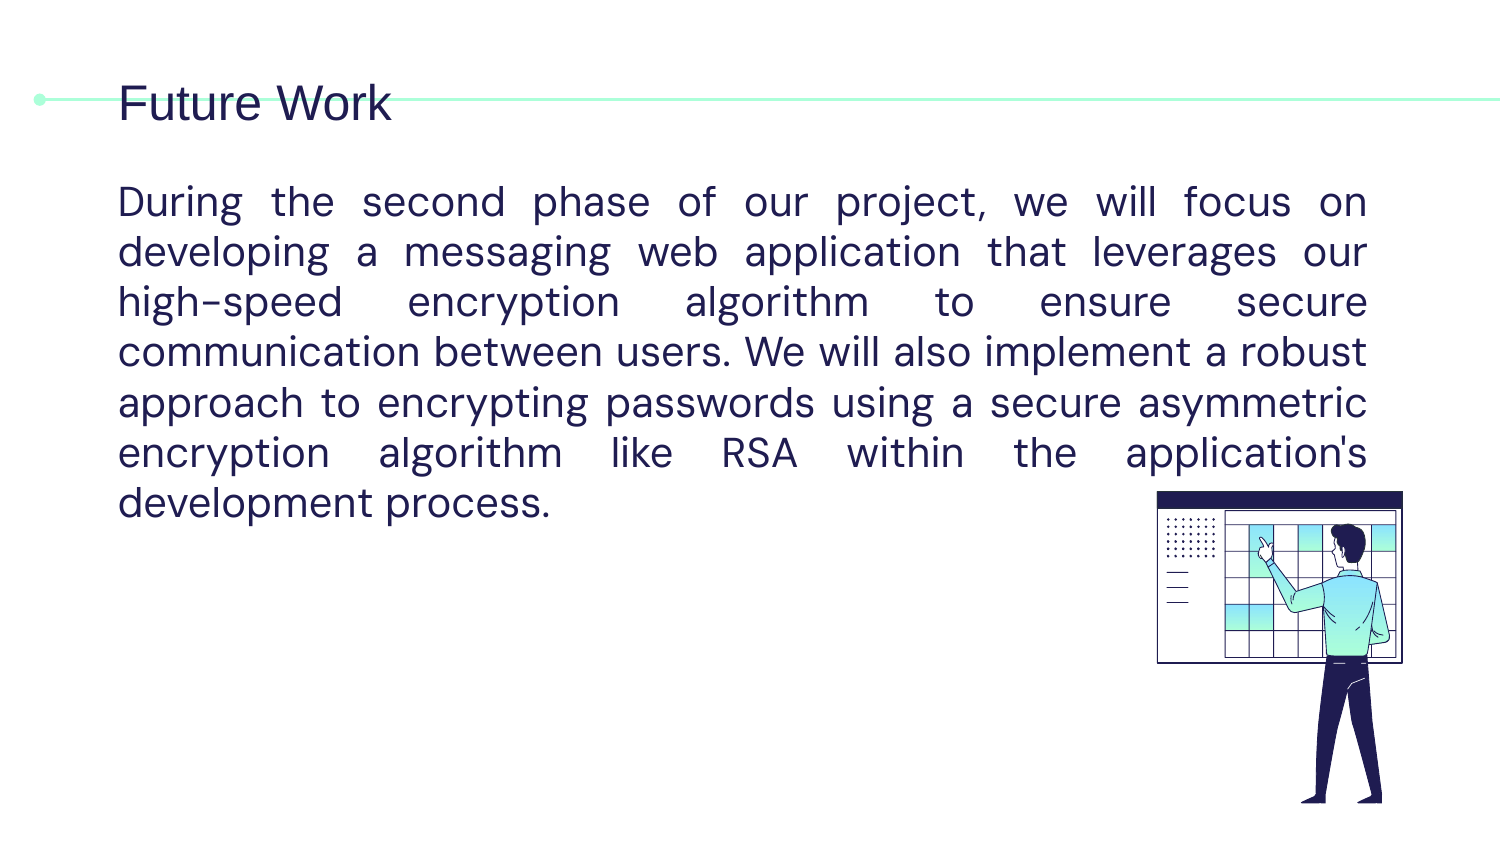

# Future Work
During the second phase of our project, we will focus on developing a messaging web application that leverages our high-speed encryption algorithm to ensure secure communication between users. We will also implement a robust approach to encrypting passwords using a secure asymmetric encryption algorithm like RSA within the application's development process.